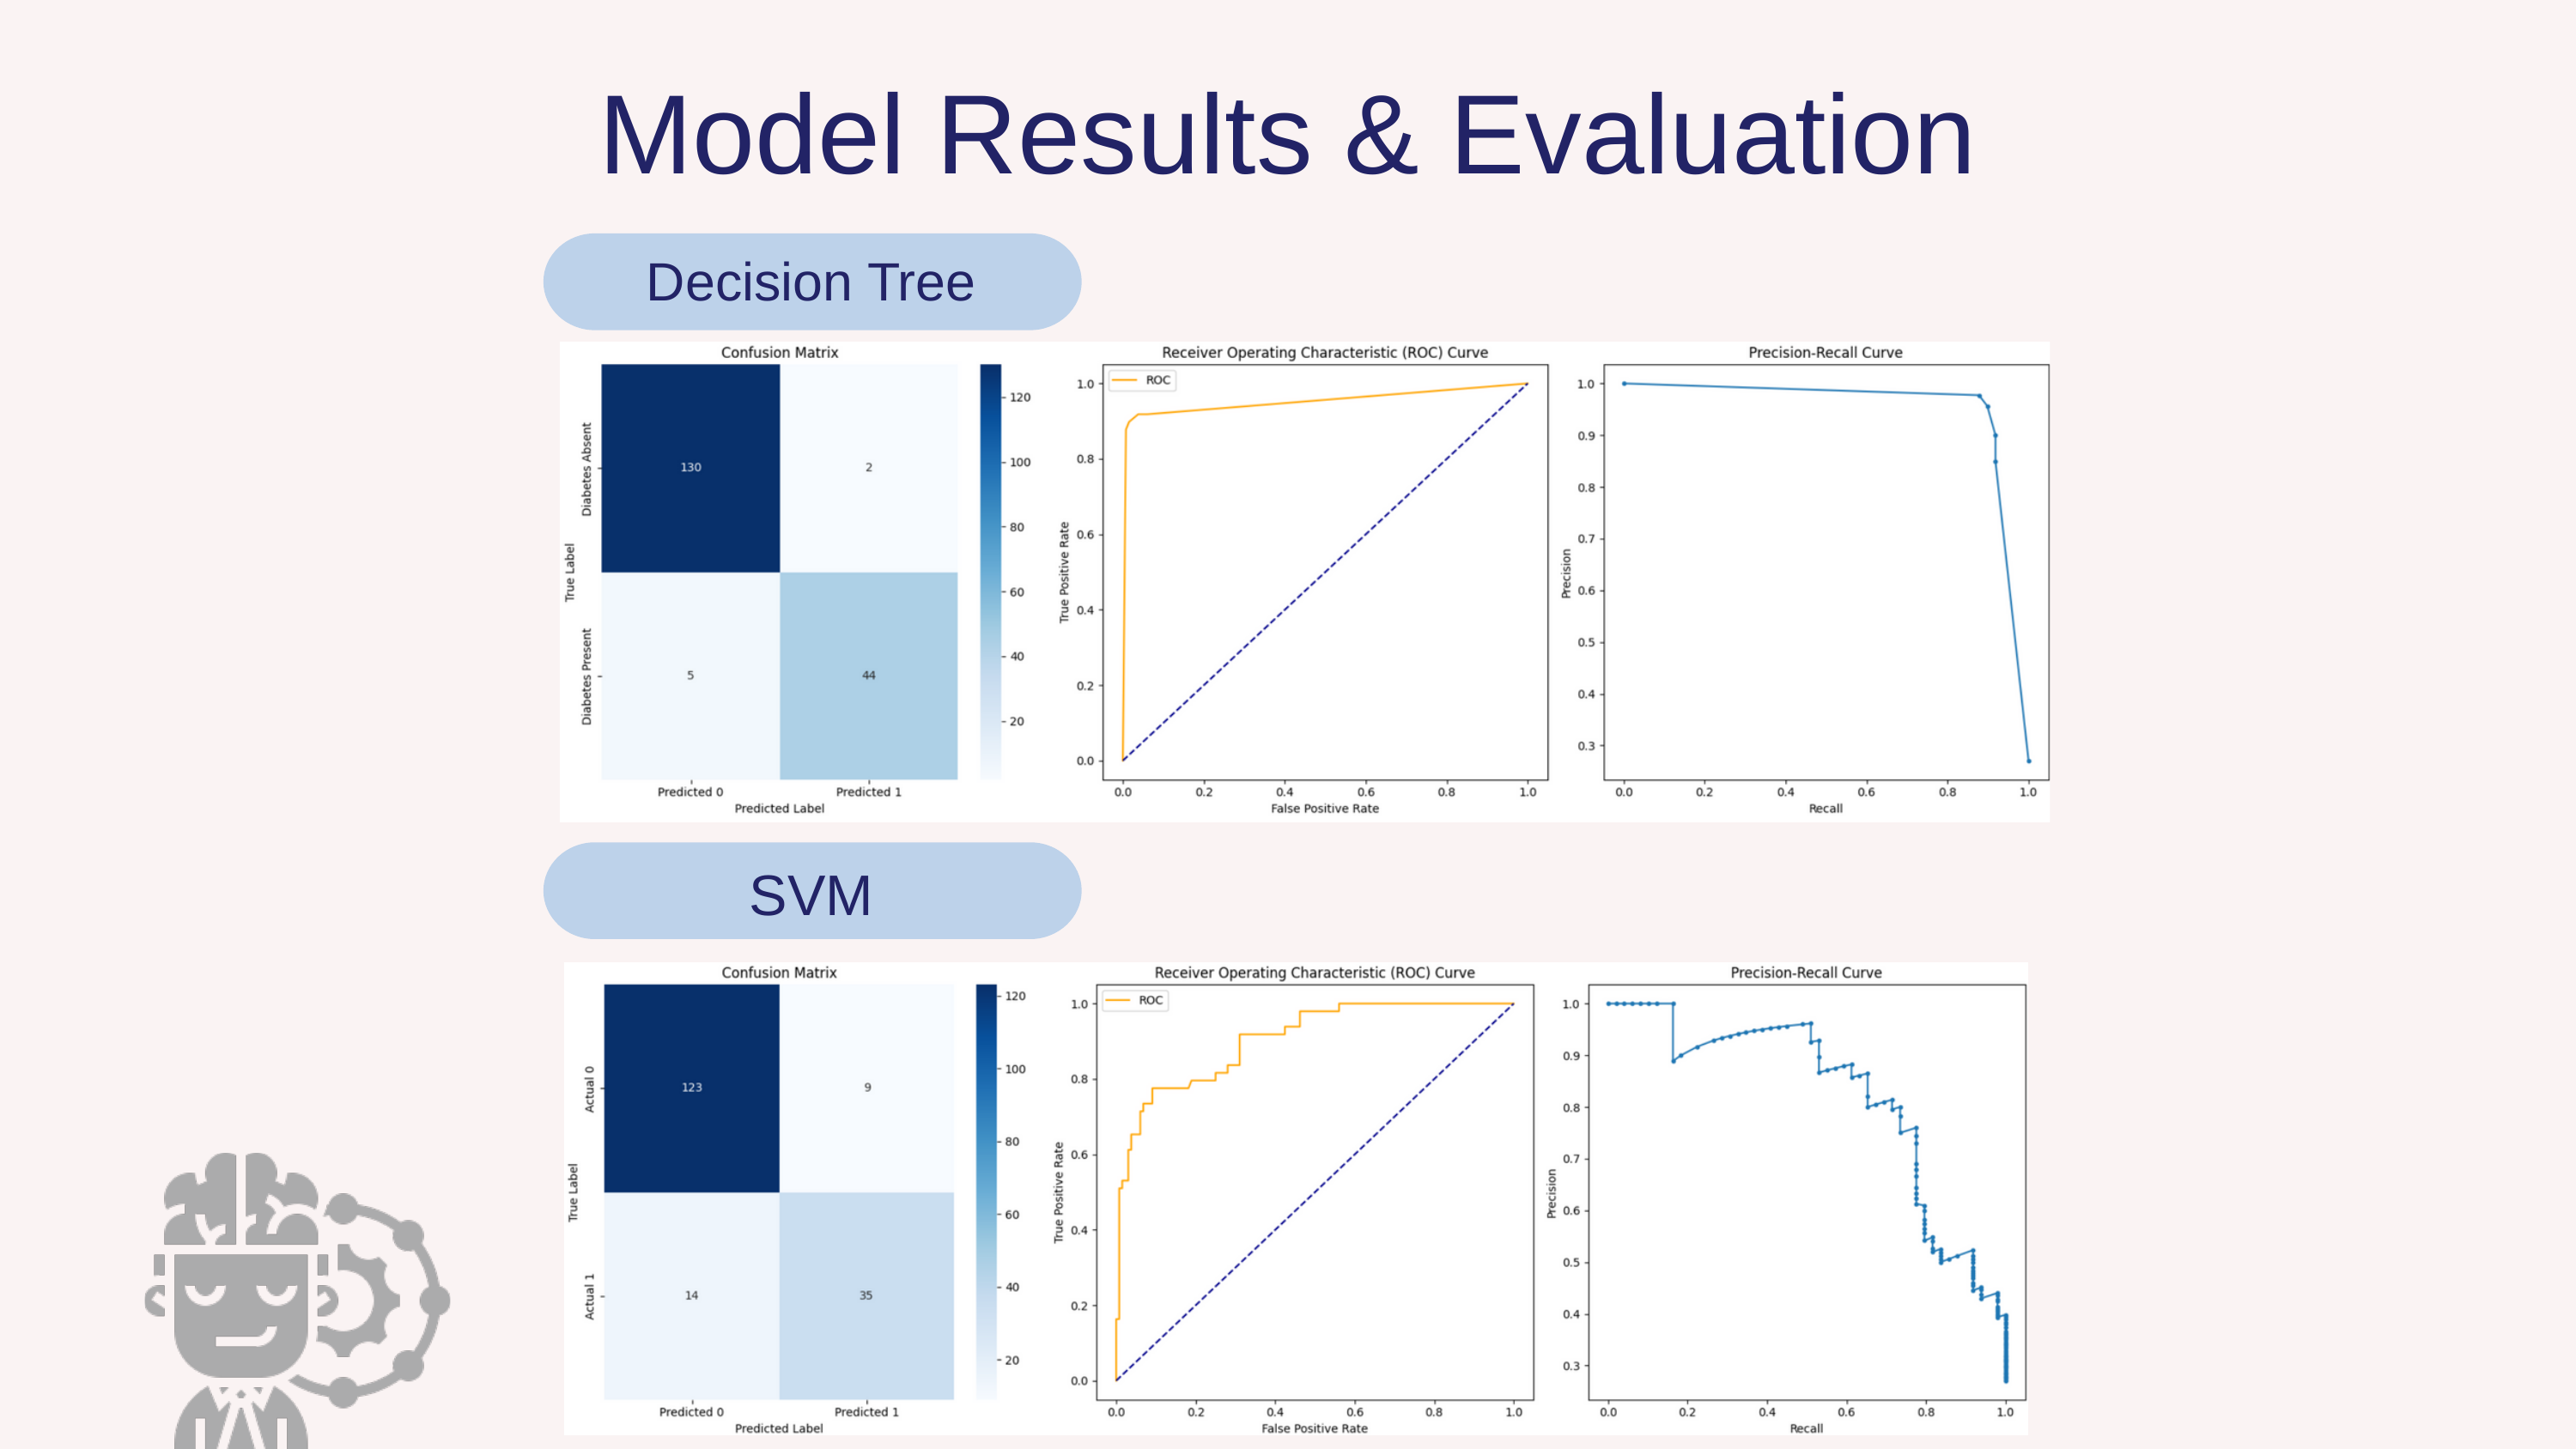

Model Results & Evaluation

Decision Tree

SVM